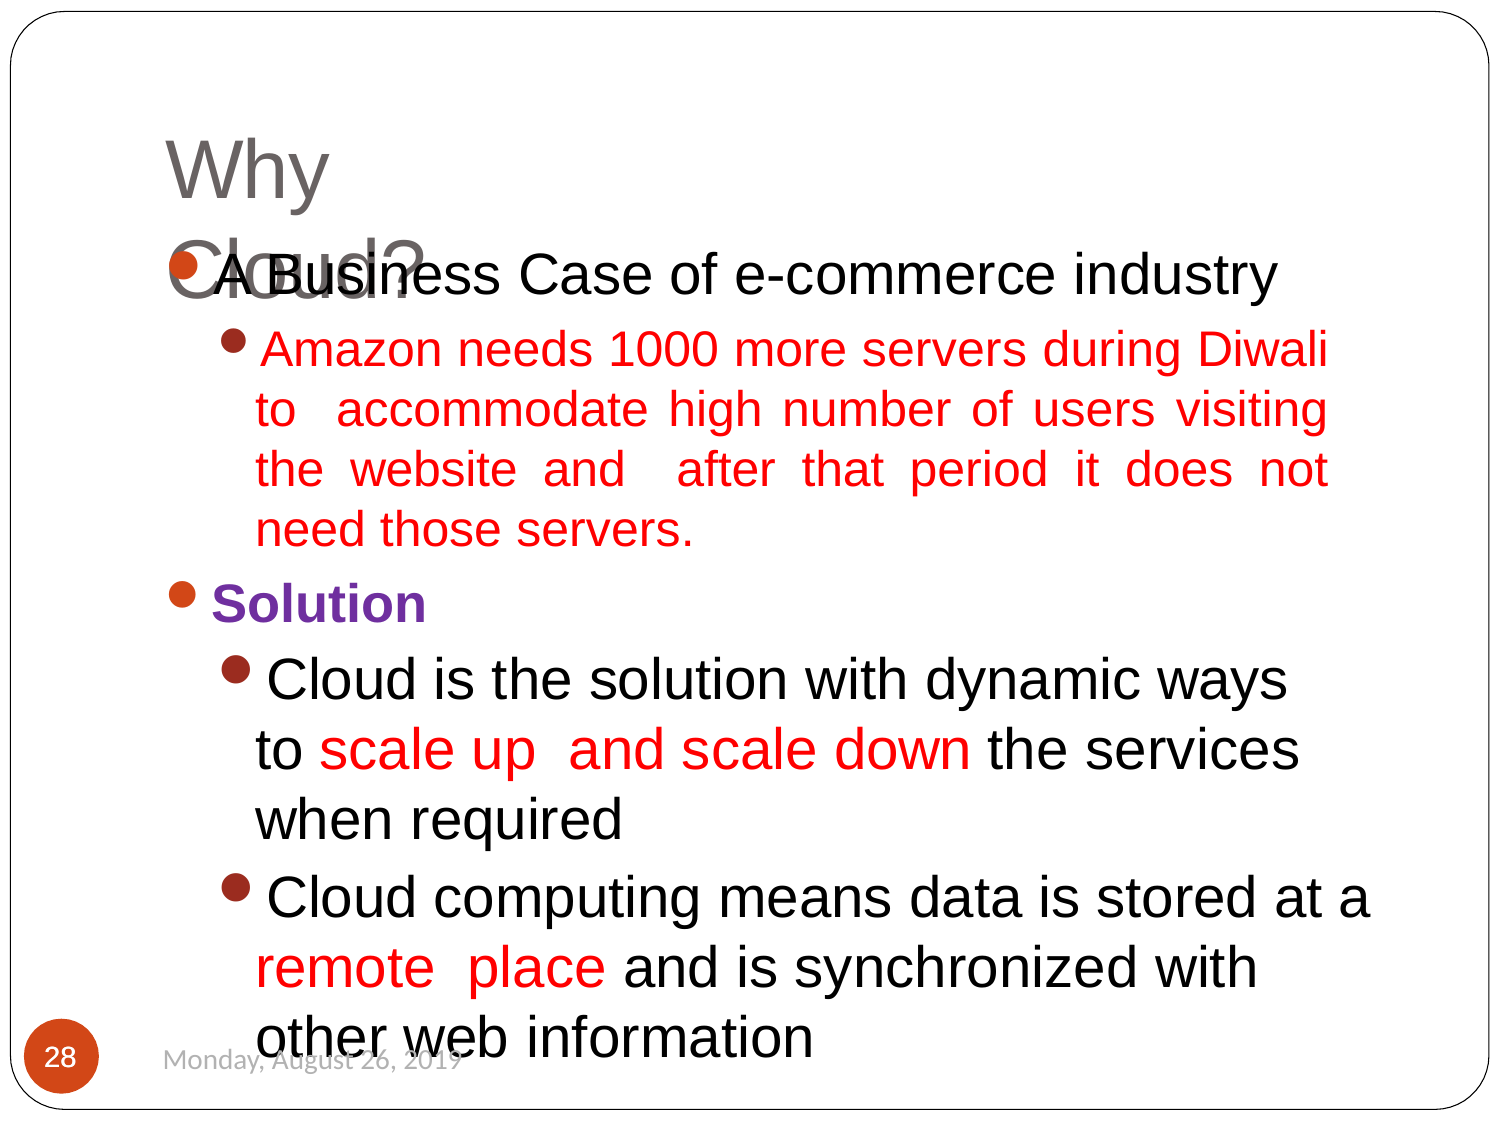

# Why Cloud?
A Business Case of e-commerce industry
Amazon needs 1000 more servers during Diwali to  accommodate high number of users visiting the website and  after that period it does not need those servers.
Solution
Cloud is the solution with dynamic ways to scale up  and scale down the services when required
Cloud computing means data is stored at a remote  place and is synchronized with other web information

28
28
Monday, August 26, 2019